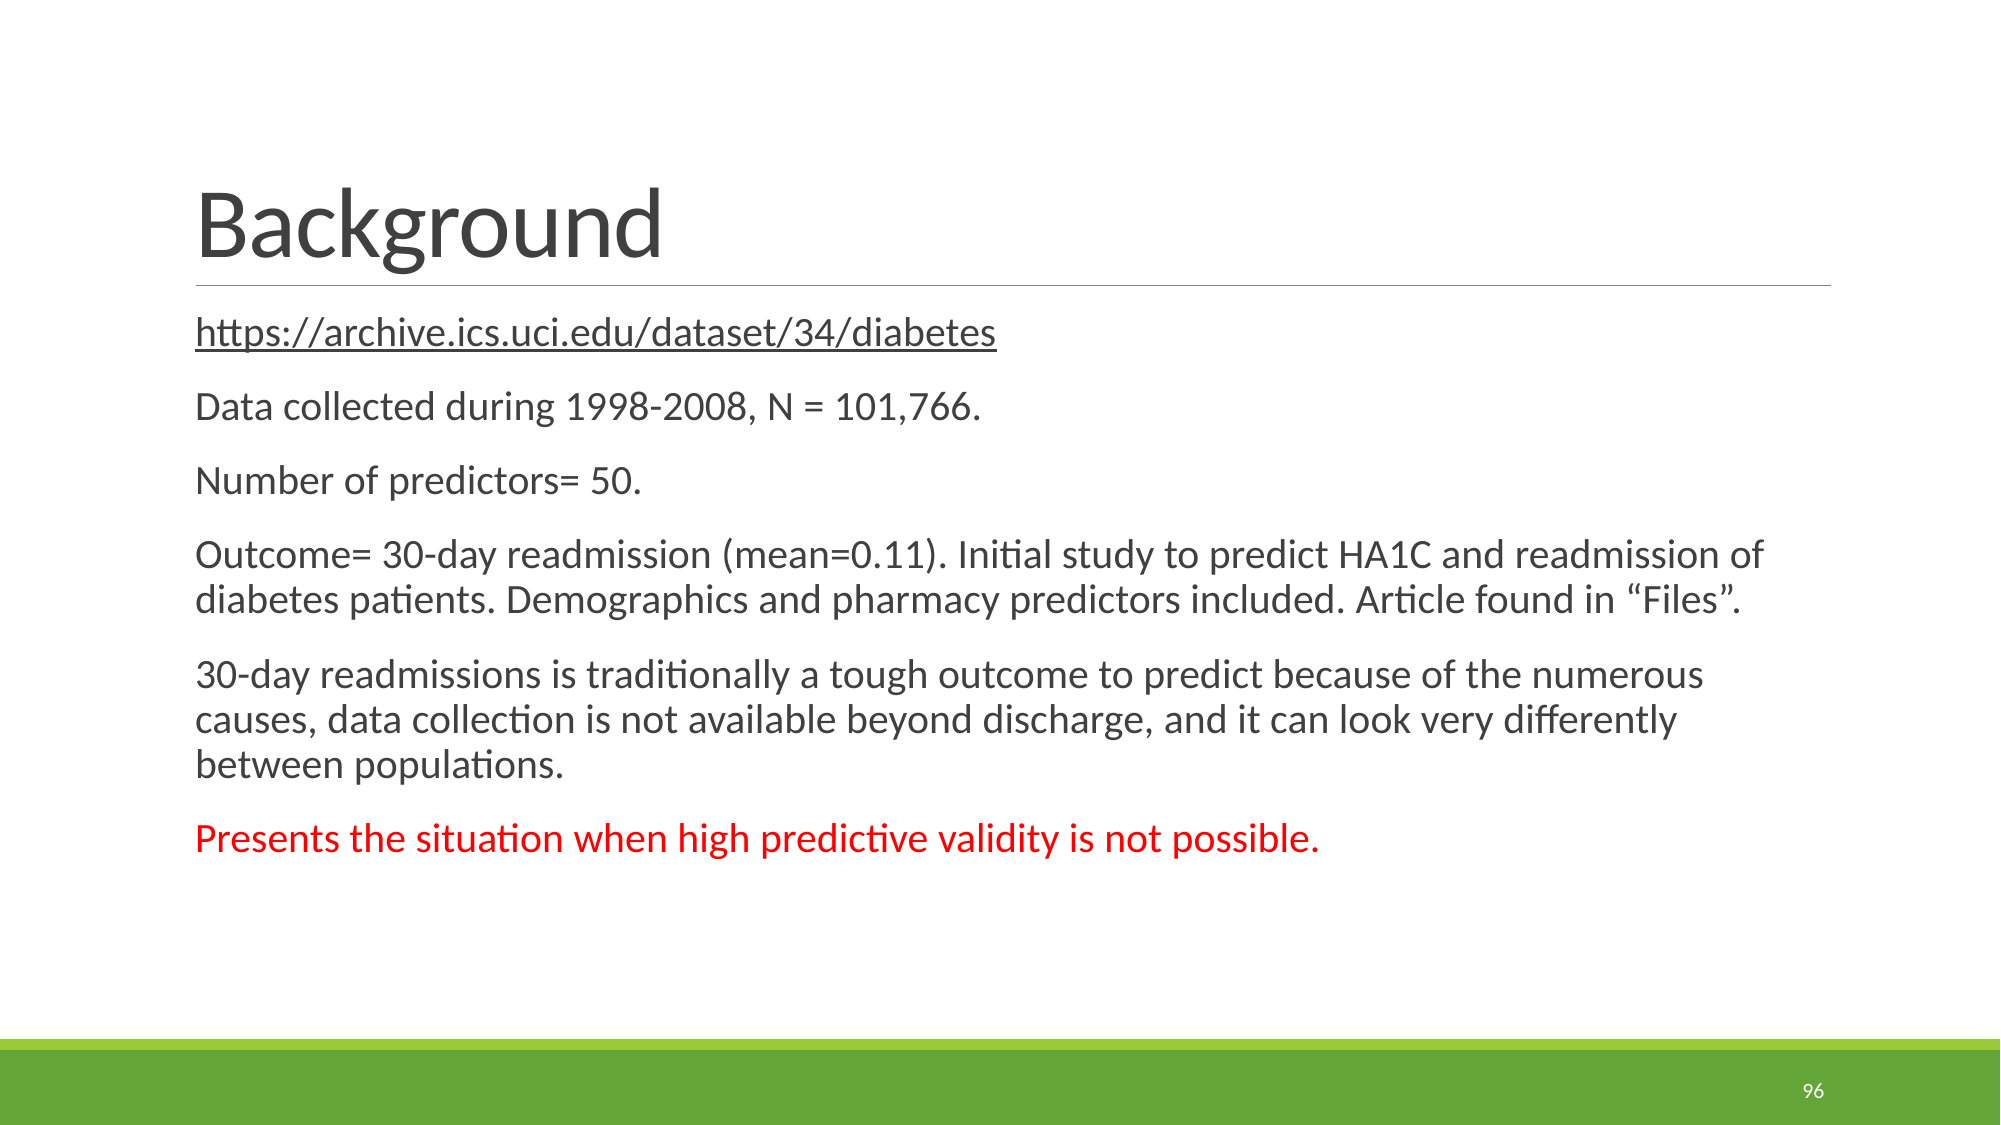

# Background
https://archive.ics.uci.edu/dataset/34/diabetes
Data collected during 1998-2008, N = 101,766.
Number of predictors= 50.
Outcome= 30-day readmission (mean=0.11). Initial study to predict HA1C and readmission of diabetes patients. Demographics and pharmacy predictors included. Article found in “Files”.
30-day readmissions is traditionally a tough outcome to predict because of the numerous causes, data collection is not available beyond discharge, and it can look very differently between populations.
Presents the situation when high predictive validity is not possible.
96